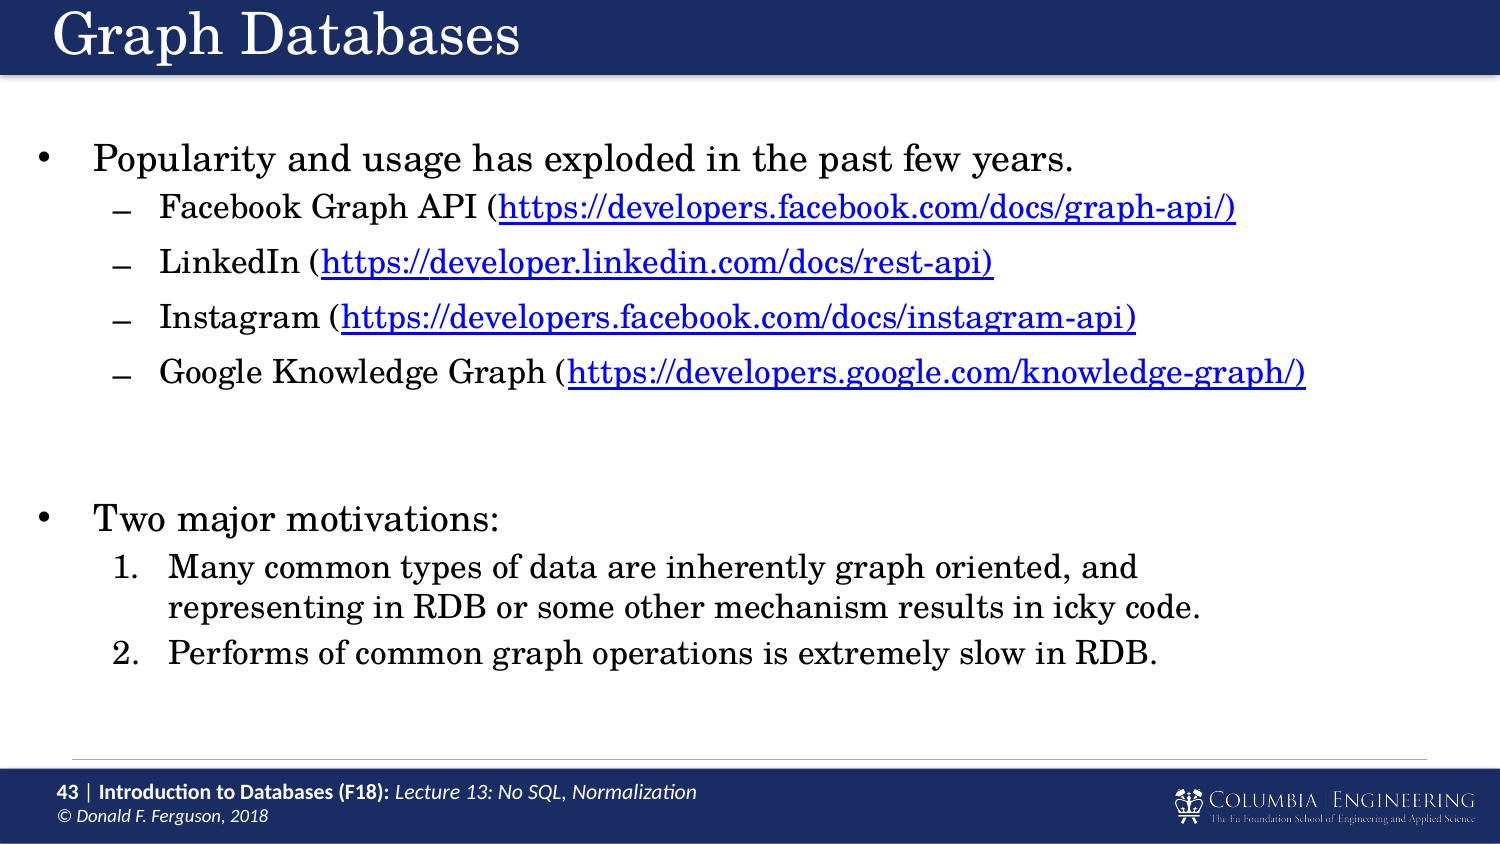

# Graph Databases
Popularity and usage has exploded in the past few years.
Facebook Graph API (https://developers.facebook.com/docs/graph-api/)
LinkedIn (https://developer.linkedin.com/docs/rest-api)
Instagram (https://developers.facebook.com/docs/instagram-api)
Google Knowledge Graph (https://developers.google.com/knowledge-graph/)

Two major motivations:
Many common types of data are inherently graph oriented, and
representing in RDB or some other mechanism results in icky code.
Performs of common graph operations is extremely slow in RDB.